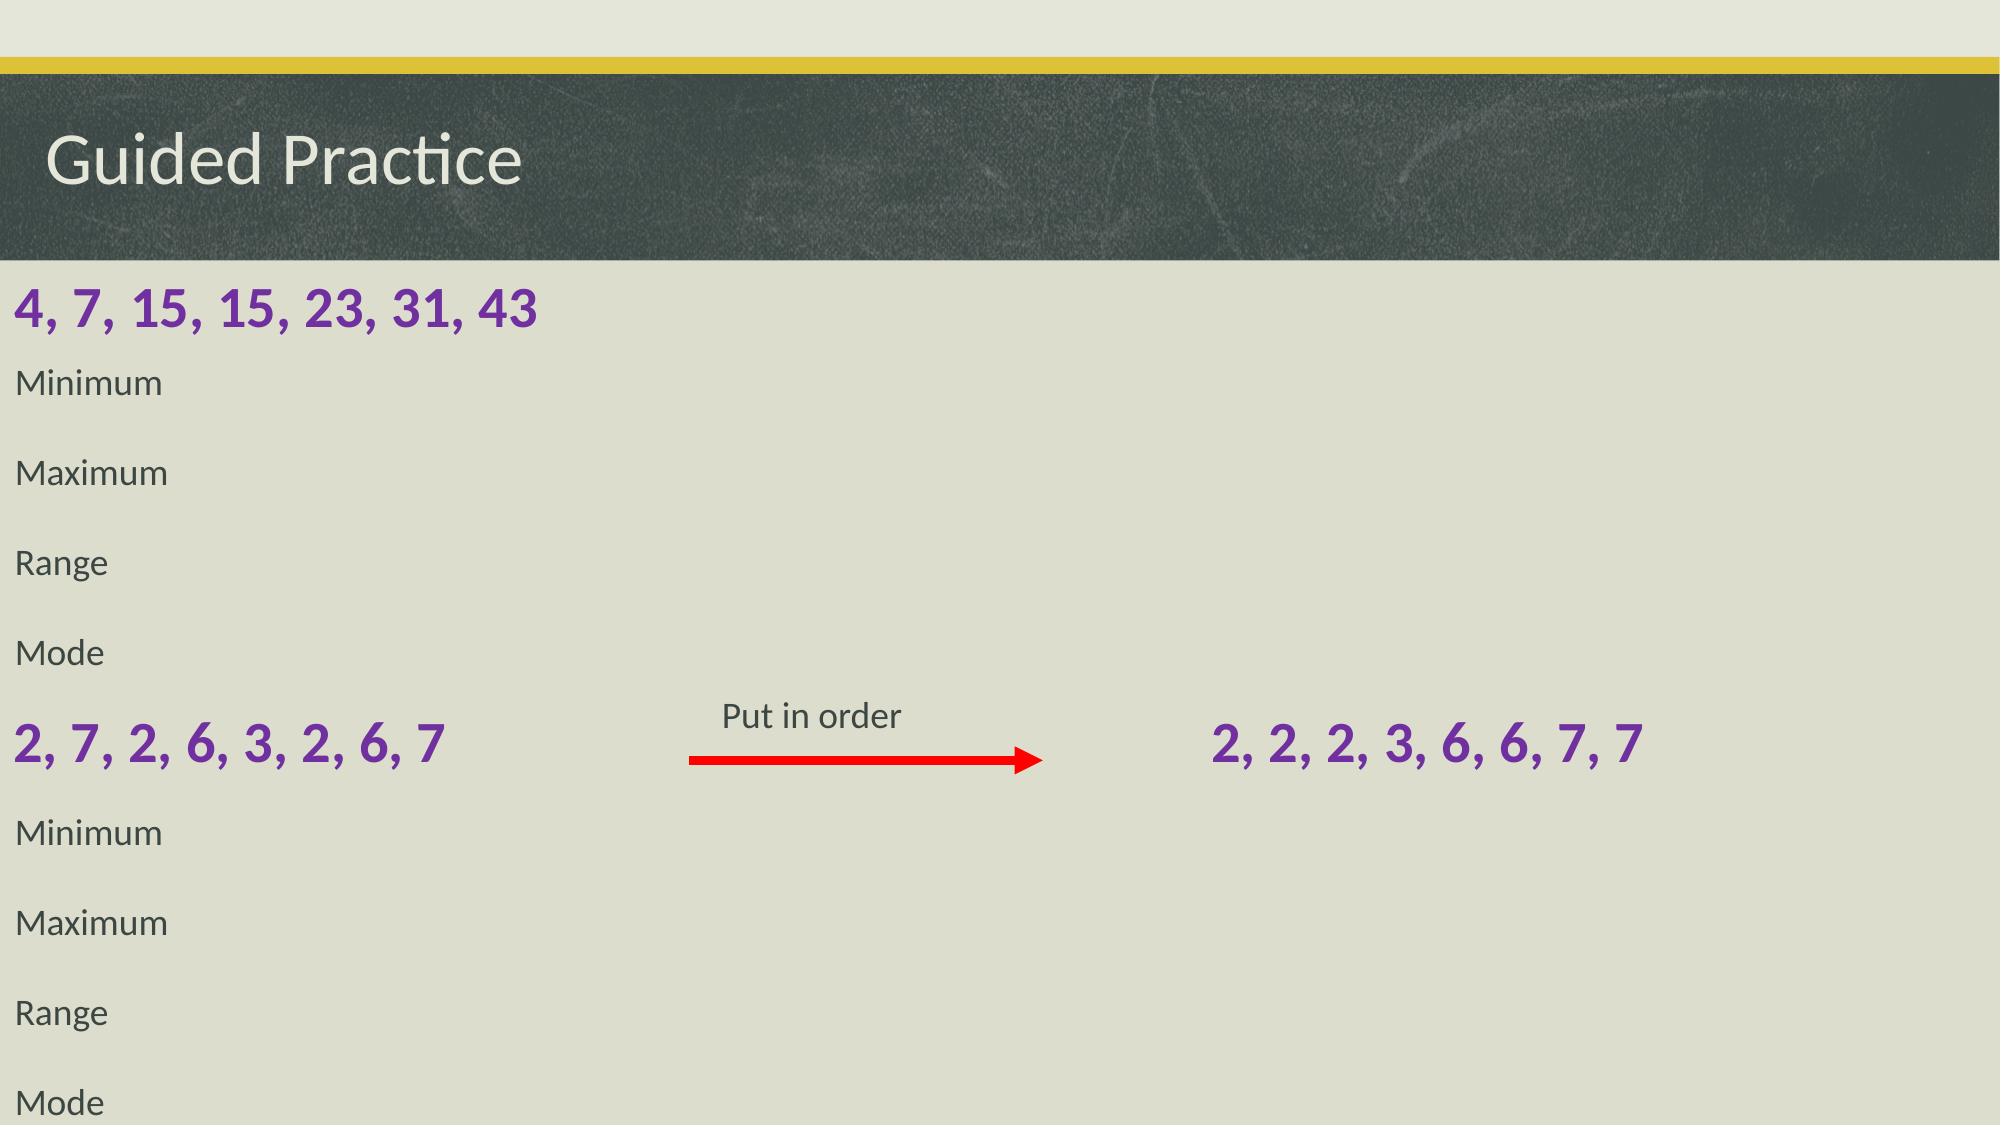

# Guided Practice

Minimum

Maximum

Range

Mode

Minimum

Maximum

Range

Mode

4, 7, 15, 15, 23, 31, 43
Put in order
2, 7, 2, 6, 3, 2, 6, 7
2, 2, 2, 3, 6, 6, 7, 7